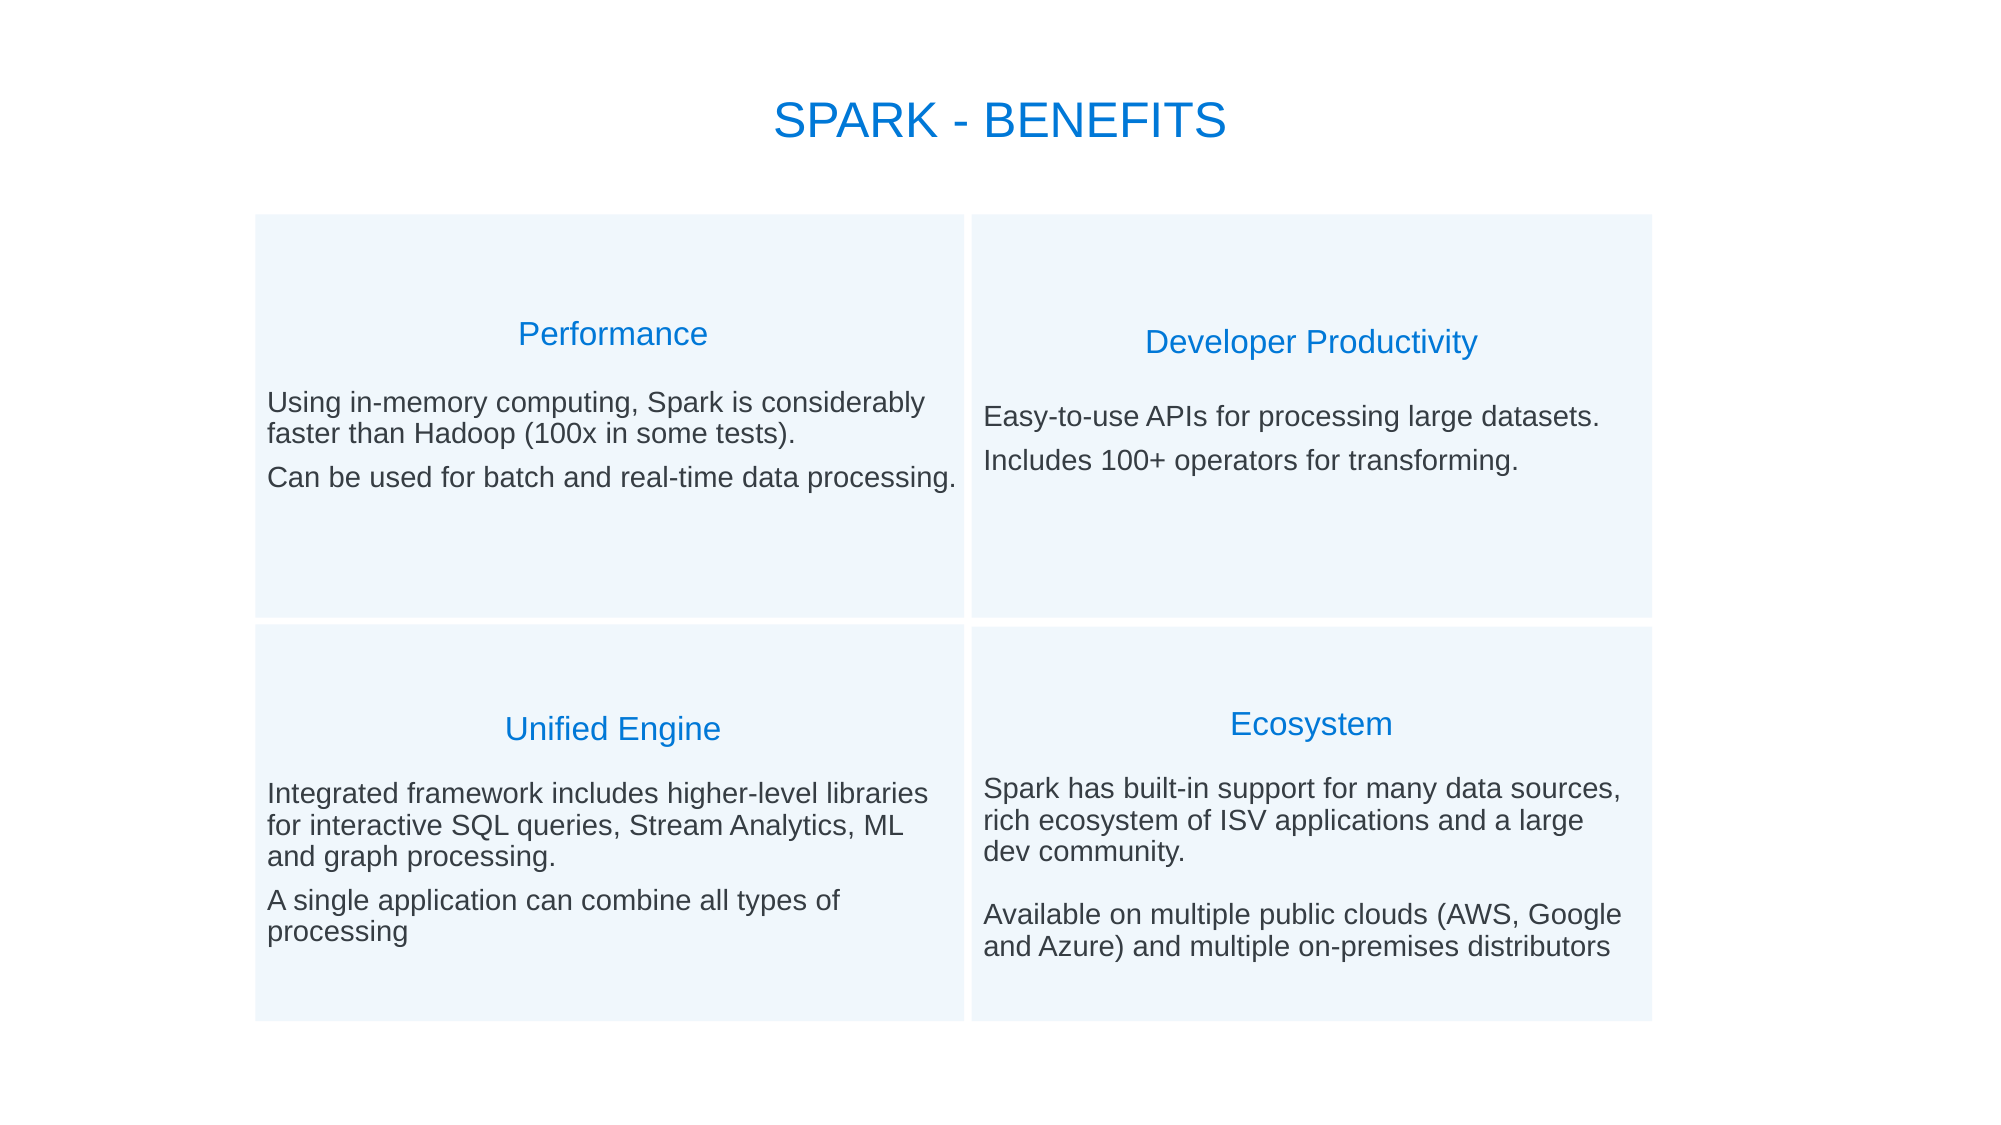

# SPARK - BENEFITS

Performance

Using in-memory computing, Spark is considerably faster than Hadoop (100x in some tests).
Can be used for batch and real-time data processing.
Developer Productivity

Easy-to-use APIs for processing large datasets.
Includes 100+ operators for transforming.

Unified Engine

Integrated framework includes higher-level libraries for interactive SQL queries, Stream Analytics, ML and graph processing.
A single application can combine all types of processing.

Ecosystem

Spark has built-in support for many data sources, rich ecosystem of ISV applications and a large dev community.

Available on multiple public clouds (AWS, Google and Azure) and multiple on-premises distributors